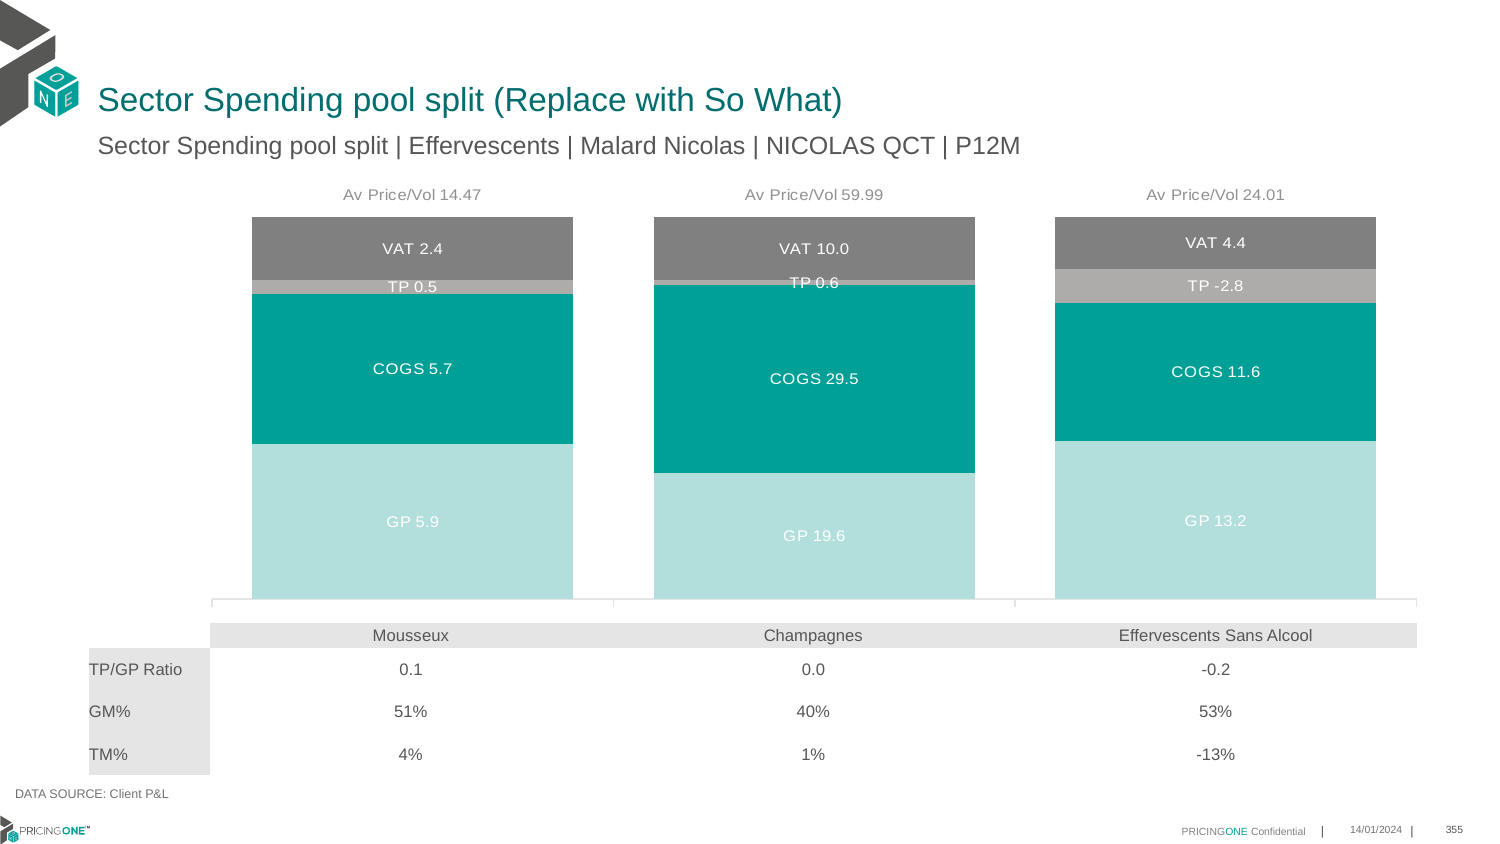

# Sector Spending pool split (Replace with So What)
Sector Spending pool split | Effervescents | Malard Nicolas | NICOLAS QCT | P12M

### Chart

| Category | GP | COGS | TP | VAT |
|---|---|---|---|---|
| Av Price/Vol 14.47 | 5.8653 | 5.6849 | 0.4941 | 2.409093270169749 |
| Av Price/Vol 59.99 | 19.6417 | 29.4783 | 0.6314 | 9.965062052310426 |
| Av Price/Vol 24.01 | 13.1603 | 11.5965 | -2.8071 | 4.393403734312823 |
|  | Mousseux | Champagnes | Effervescents Sans Alcool |
| --- | --- | --- | --- |
| TP/GP Ratio | 0.1 | 0.0 | -0.2 |
| GM% | 51% | 40% | 53% |
| TM% | 4% | 1% | -13% |
DATA SOURCE: Client P&L

14/01/2024
355